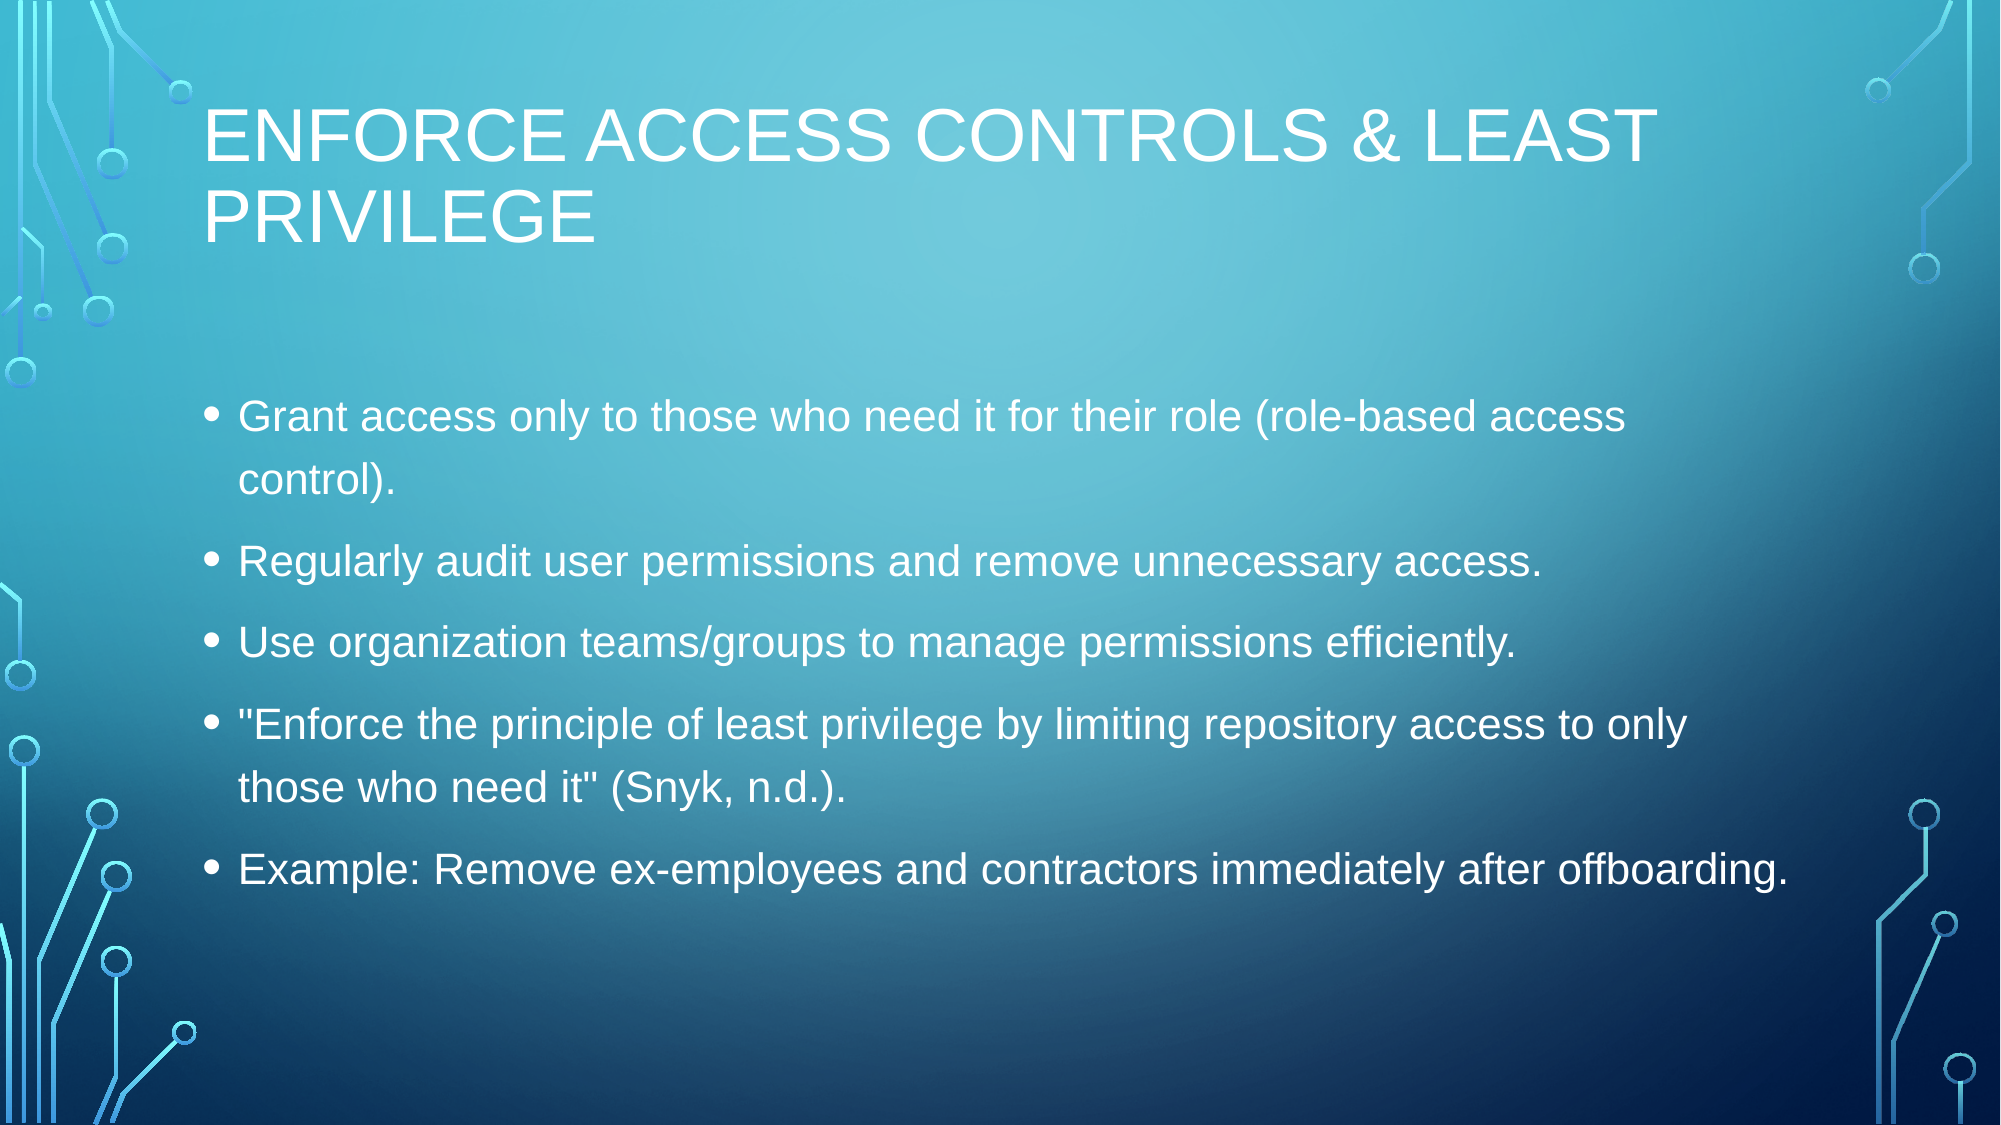

# Enforce Access Controls & Least Privilege
Grant access only to those who need it for their role (role-based access control).
Regularly audit user permissions and remove unnecessary access.
Use organization teams/groups to manage permissions efficiently.
"Enforce the principle of least privilege by limiting repository access to only those who need it" (Snyk, n.d.).
Example: Remove ex-employees and contractors immediately after offboarding.